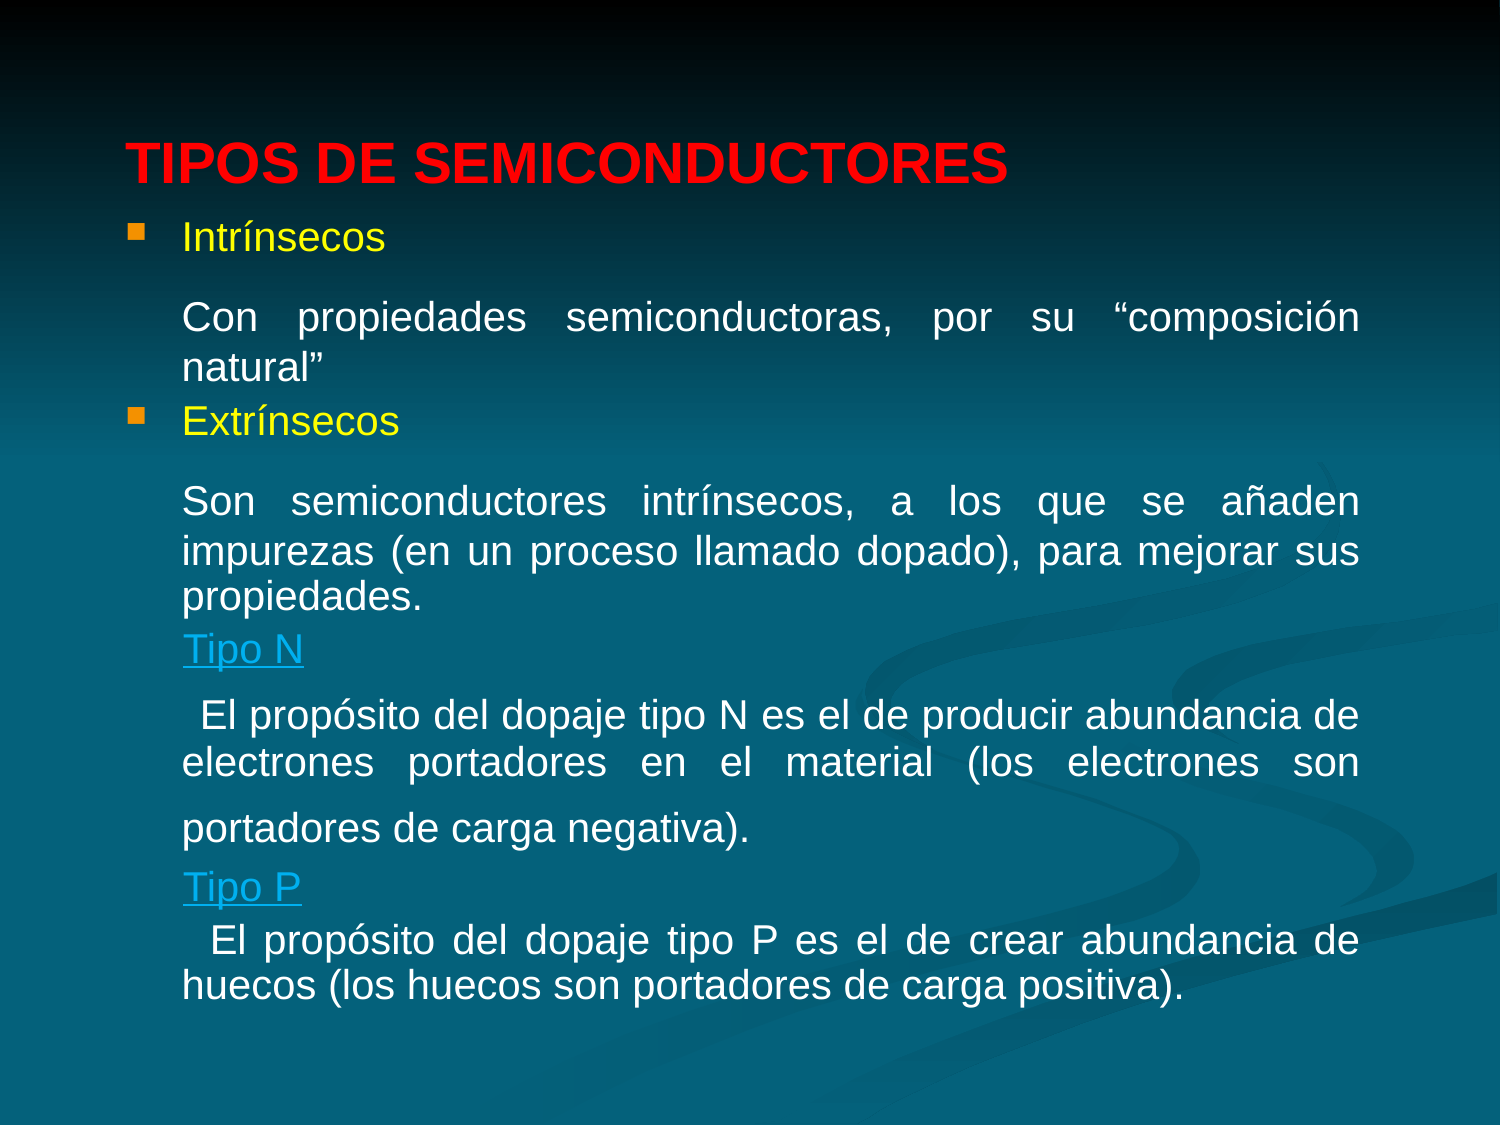

# TIPOS DE SEMICONDUCTORES
Intrínsecos
	Con propiedades semiconductoras, por su “composición natural”
Extrínsecos
	Son semiconductores intrínsecos, a los que se añaden impurezas (en un proceso llamado dopado), para mejorar sus propiedades.
     Tipo N
     El propósito del dopaje tipo N es el de producir abundancia de electrones portadores en el material (los electrones son portadores de carga negativa).
     Tipo P
     El propósito del dopaje tipo P es el de crear abundancia de huecos (los huecos son portadores de carga positiva).